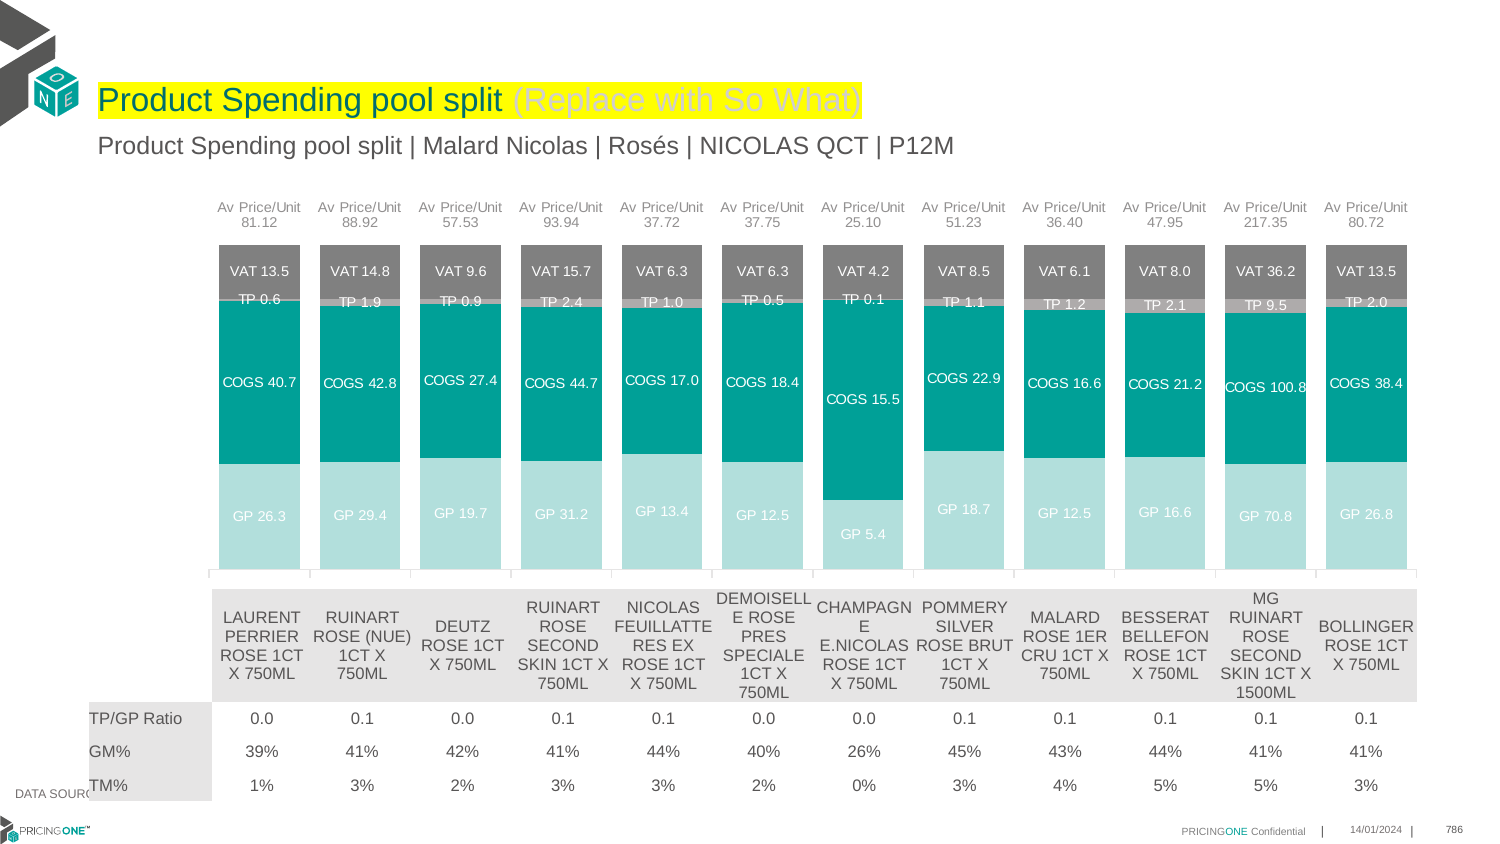

# Product Spending pool split (Replace with So What)
Product Spending pool split | Malard Nicolas | Rosés | NICOLAS QCT | P12M

### Chart

| Category | GP | COGS | TP | VAT |
|---|---|---|---|---|
| Av Price/Unit 81.12 | 26.312147285886606 | 40.73920361881785 | 0.5512295536791356 | 13.520506634499396 |
| Av Price/Unit 88.92 | 29.36993058823529 | 42.79461529411764 | 1.938939956427049 | 14.820697167755975 |
| Av Price/Unit 57.53 | 19.67771102204409 | 27.369745090180366 | 0.8934256513026071 | 9.58817635270541 |
| Av Price/Unit 93.94 | 31.214117827868844 | 44.69690143442624 | 2.37114829234973 | 15.656420765027327 |
| Av Price/Unit 37.72 | 13.397384563758388 | 17.04428053691275 | 0.9901022371364689 | 6.286353467561521 |
| Av Price/Unit 37.75 | 12.503626050420168 | 18.434273949579833 | 0.5196830332132834 | 6.291516606642656 |
| Av Price/Unit 25.10 | 5.354659464627152 | 15.478640535372852 | 0.08049859783301727 | 4.182759719566601 |
| Av Price/Unit 51.23 | 18.666856779661018 | 22.938951694915254 | 1.0872235404896458 | 8.538606403013182 |
| Av Price/Unit 36.40 | 12.544804536082472 | 16.56524 | 1.2250070103092767 | 6.06701030927835 |
| Av Price/Unit 47.95 | 16.6033749235474 | 21.217526911314984 | 2.1383234454638114 | 7.991845056065241 |
| Av Price/Unit 217.35 | 70.82264285714284 | 100.80562380952381 | 9.49607195767203 | 36.224867724867686 |
| Av Price/Unit 80.72 | 26.783417532467535 | 38.439 | 2.0448984848484884 | 13.453463203463196 |
|  | LAURENT PERRIER ROSE 1CT X 750ML | RUINART ROSE (NUE) 1CT X 750ML | DEUTZ ROSE 1CT X 750ML | RUINART ROSE SECOND SKIN 1CT X 750ML | NICOLAS FEUILLATTE RES EX ROSE 1CT X 750ML | DEMOISELLE ROSE PRES SPECIALE 1CT X 750ML | CHAMPAGNE E.NICOLAS ROSE 1CT X 750ML | POMMERY SILVER ROSE BRUT 1CT X 750ML | MALARD ROSE 1ER CRU 1CT X 750ML | BESSERAT BELLEFON ROSE 1CT X 750ML | MG RUINART ROSE SECOND SKIN 1CT X 1500ML | BOLLINGER ROSE 1CT X 750ML |
| --- | --- | --- | --- | --- | --- | --- | --- | --- | --- | --- | --- | --- |
| TP/GP Ratio | 0.0 | 0.1 | 0.0 | 0.1 | 0.1 | 0.0 | 0.0 | 0.1 | 0.1 | 0.1 | 0.1 | 0.1 |
| GM% | 39% | 41% | 42% | 41% | 44% | 40% | 26% | 45% | 43% | 44% | 41% | 41% |
| TM% | 1% | 3% | 2% | 3% | 3% | 2% | 0% | 3% | 4% | 5% | 5% | 3% |
DATA SOURCE: Client P&L

14/01/2024
786